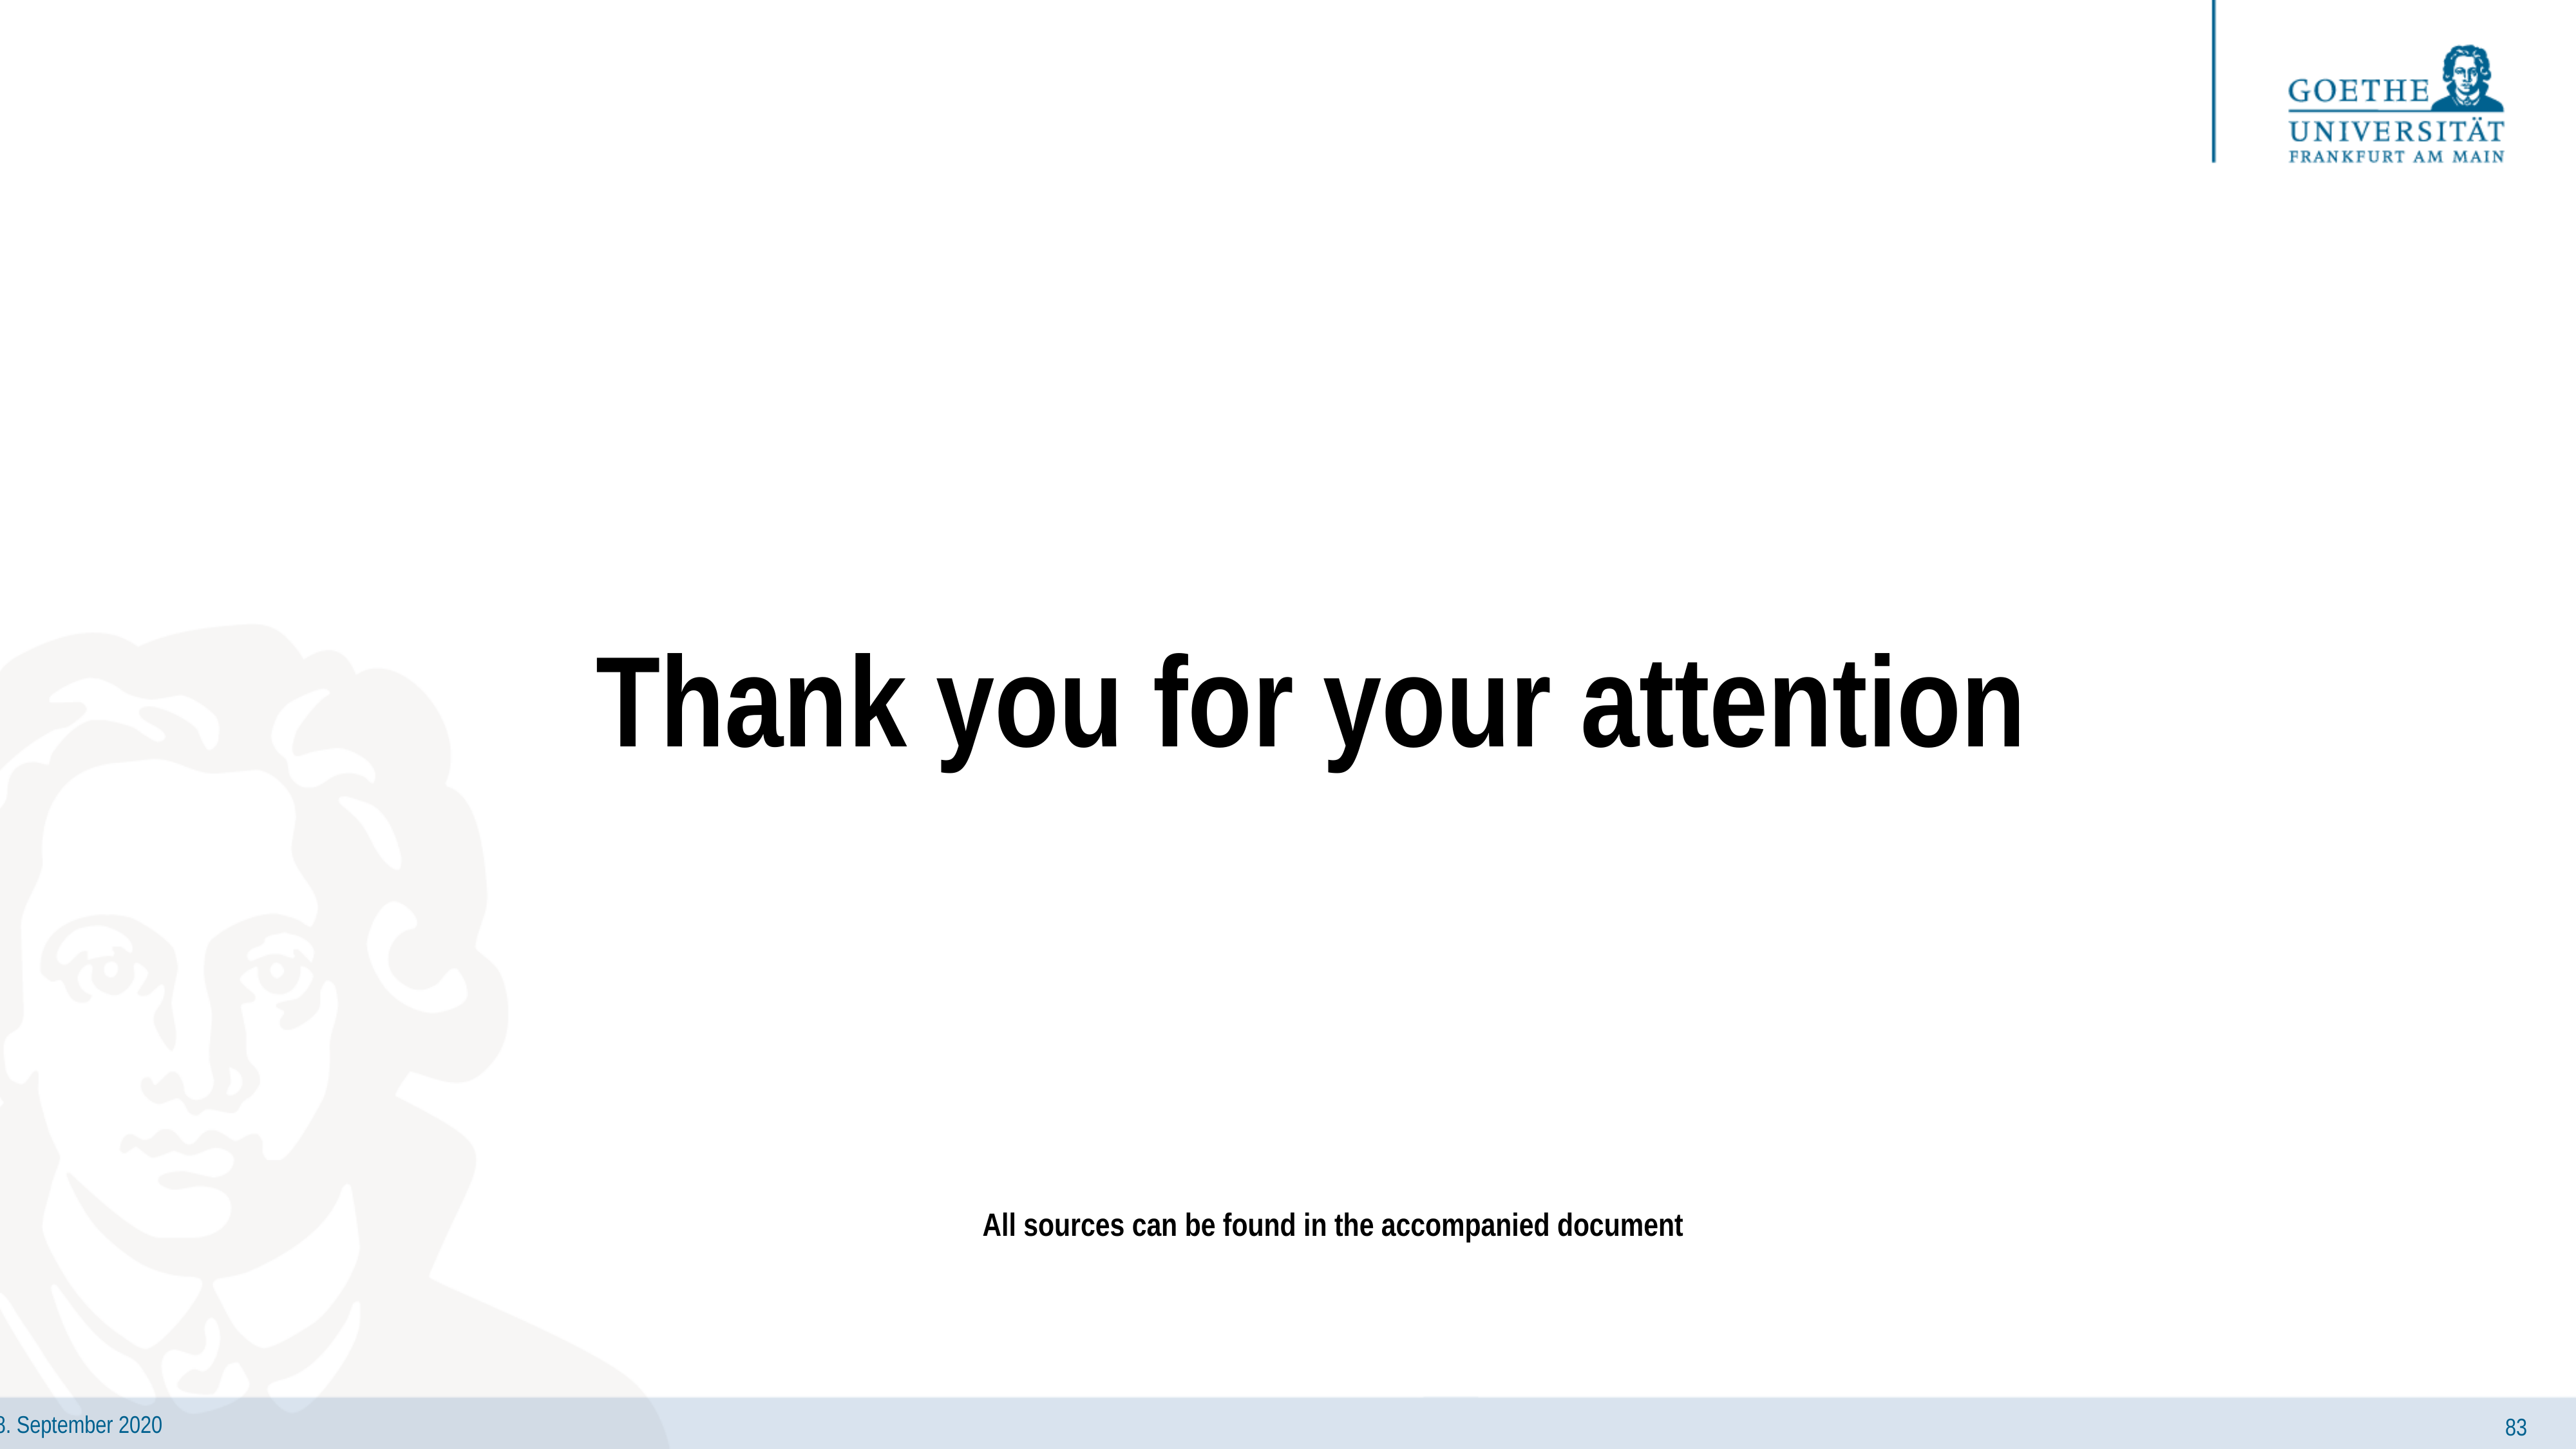

#

				Thank you for your attention
								All sources can be found in the accompanied document

83